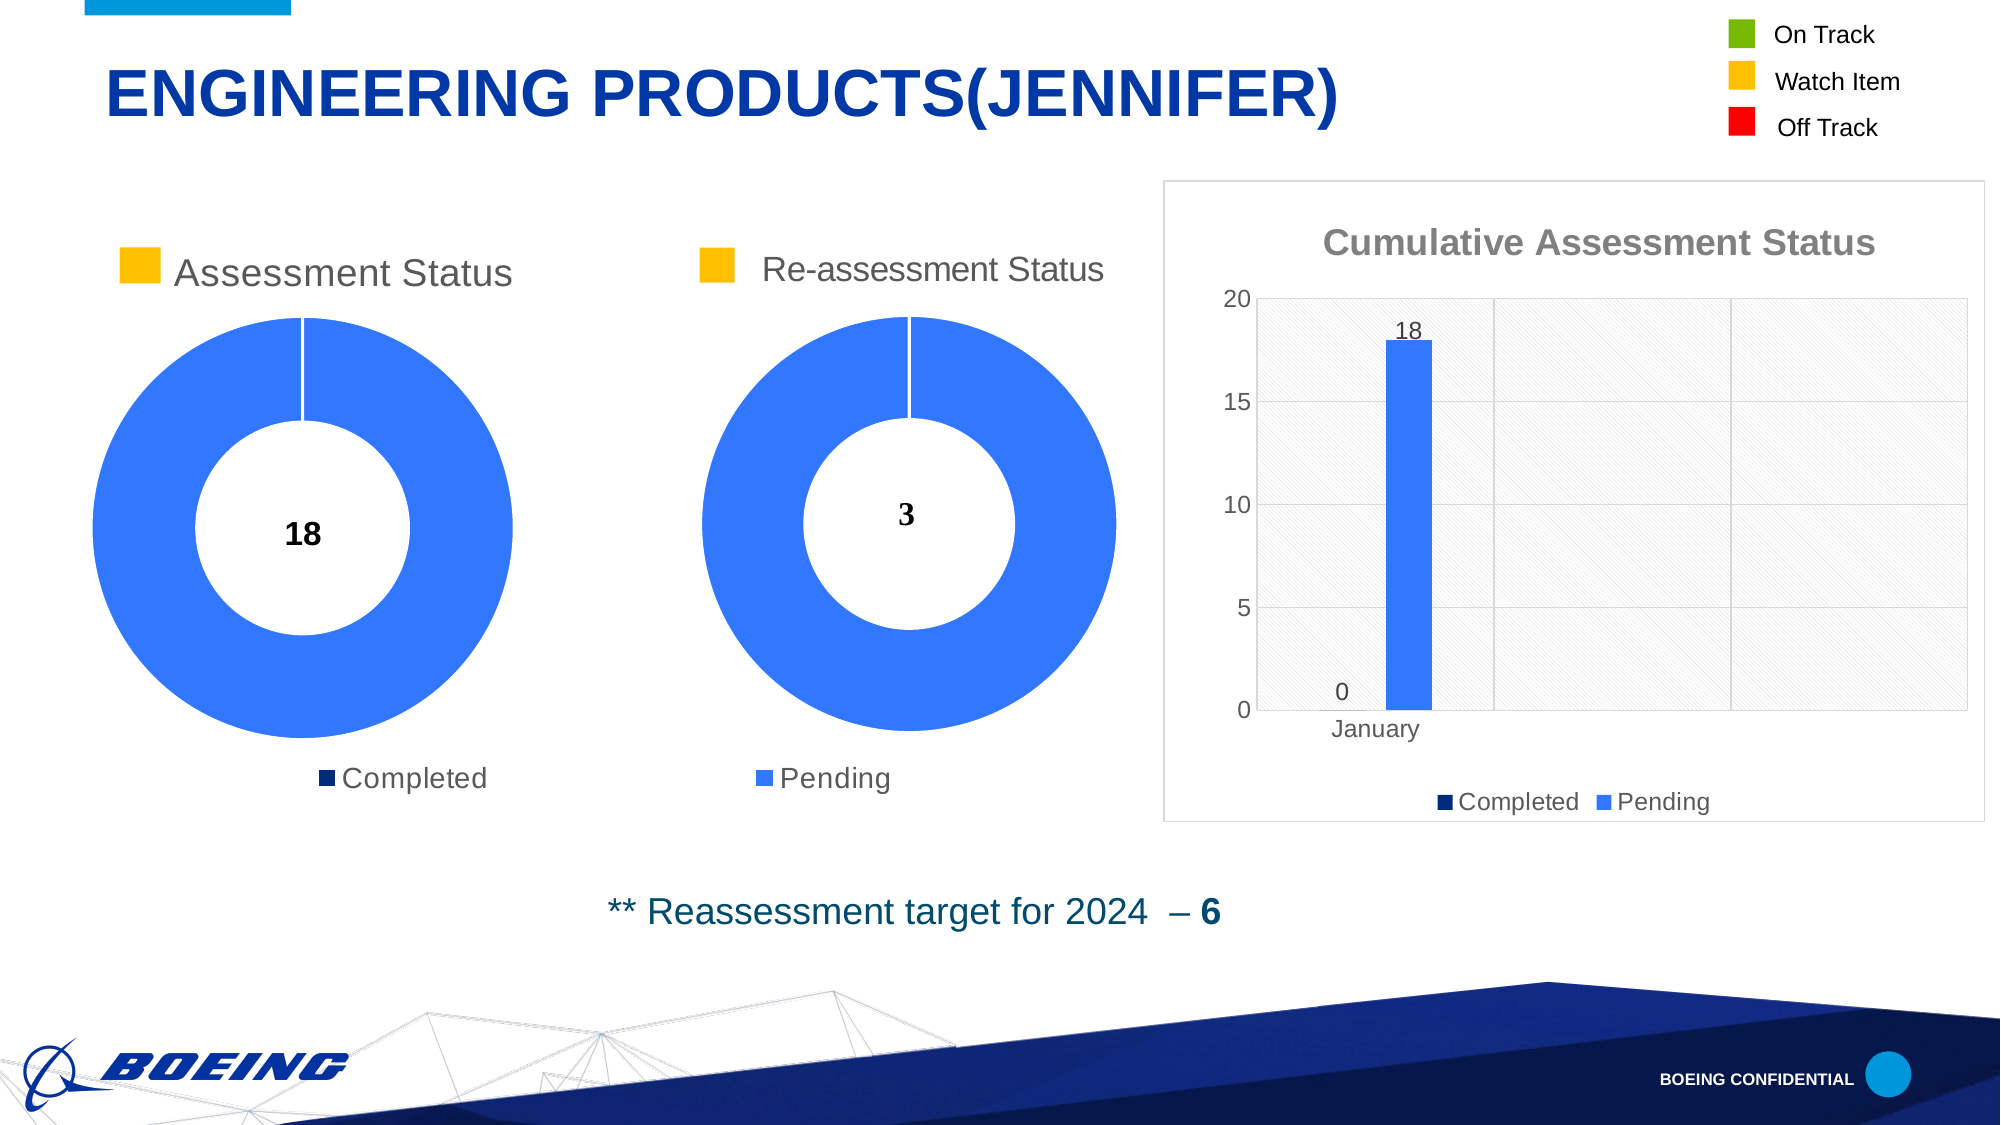

On Track

# Engineering Products(Jennifer)

Watch Item

Off Track

### Chart:     Re-assessment Status

| Category | DSO Status |
|---|---|
| Completed | 0.0 |
| Pending | 3.0 |

### Chart:   Cumulative Assessment Status

| Category | Completed | Pending |
|---|---|---|
| January | 0.0 | 18.0 |

### Chart:  Assessment Status

| Category | DSO Status |
|---|---|
| Completed | 0.0 |
| Pending | 18.0 |

    18
** Reassessment target for 2024  – 6